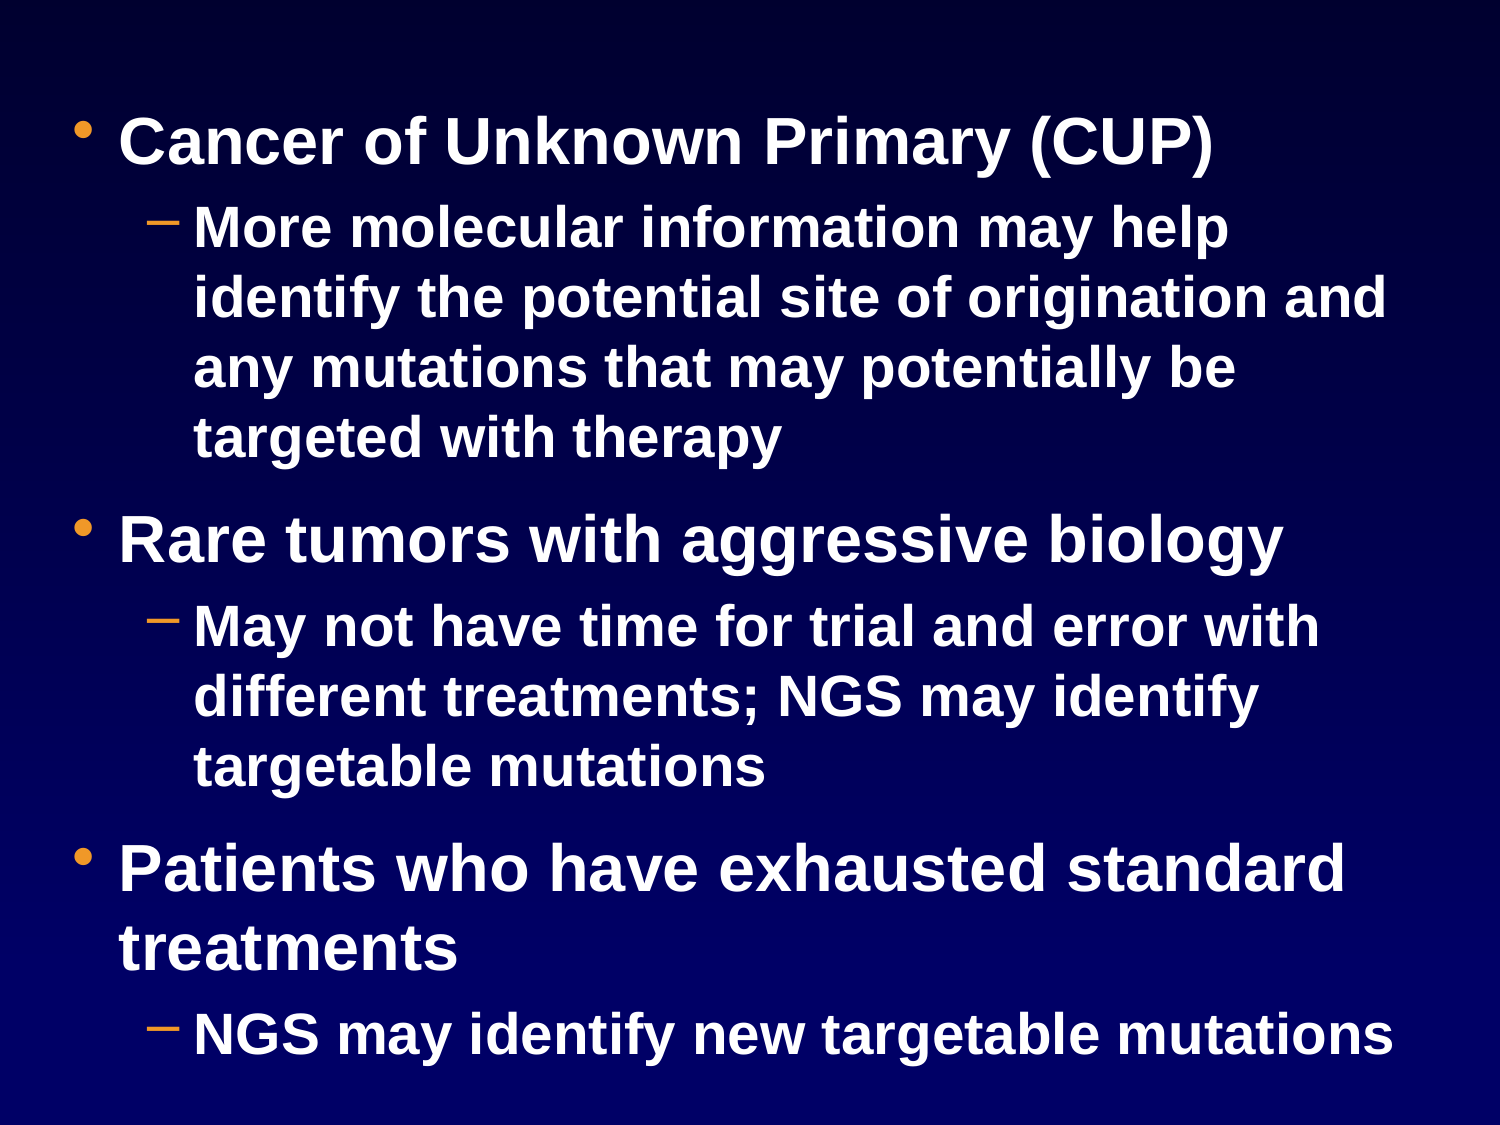

Cancer of Unknown Primary (CUP)
More molecular information may help identify the potential site of origination and any mutations that may potentially be targeted with therapy
Rare tumors with aggressive biology
May not have time for trial and error with different treatments; NGS may identify targetable mutations
Patients who have exhausted standard treatments
NGS may identify new targetable mutations